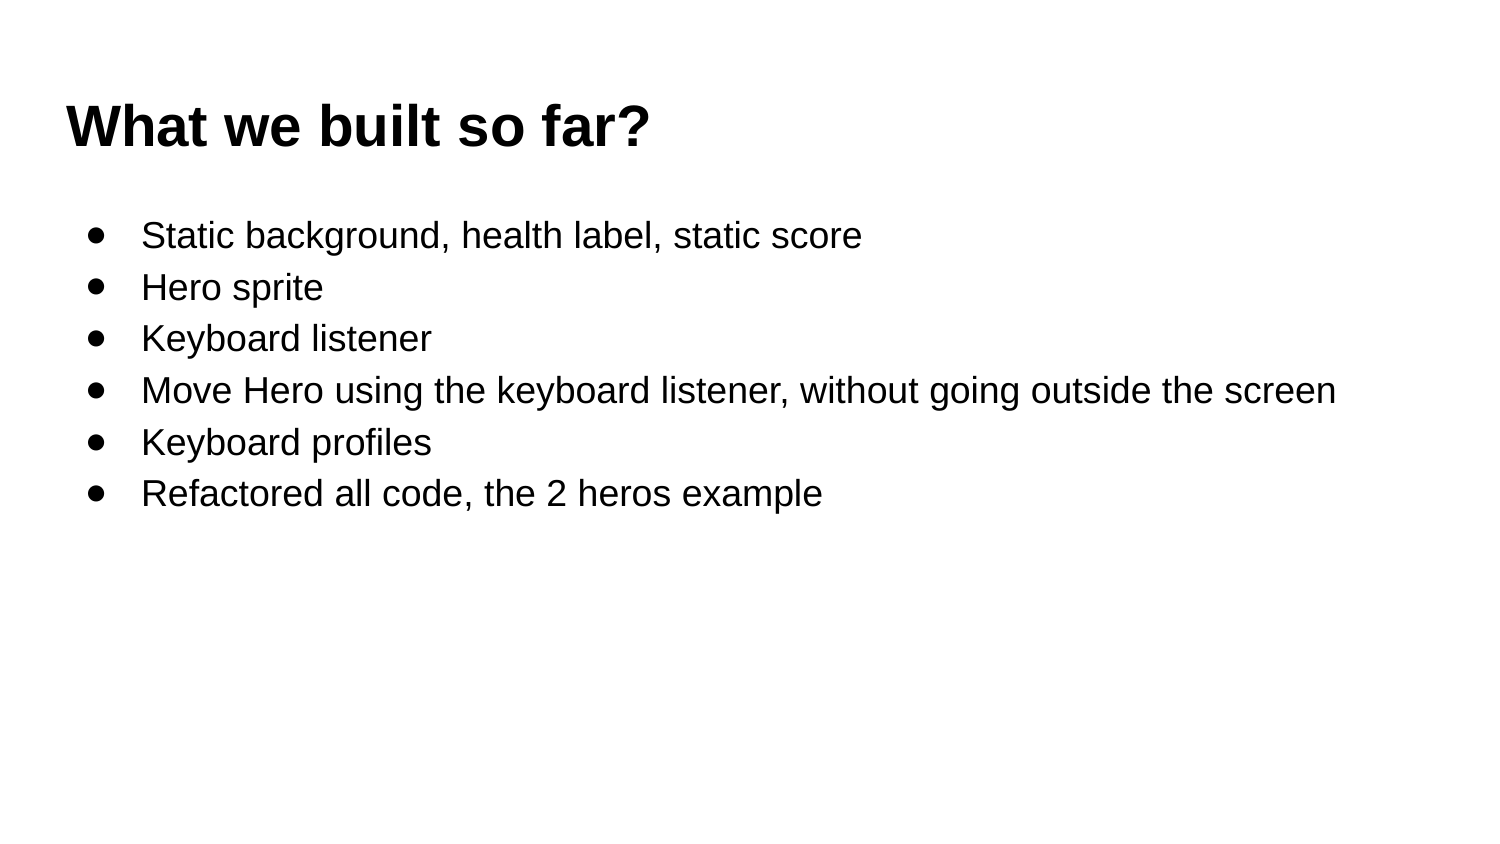

# What we built so far?
Static background, health label, static score
Hero sprite
Keyboard listener
Move Hero using the keyboard listener, without going outside the screen
Keyboard profiles
Refactored all code, the 2 heros example